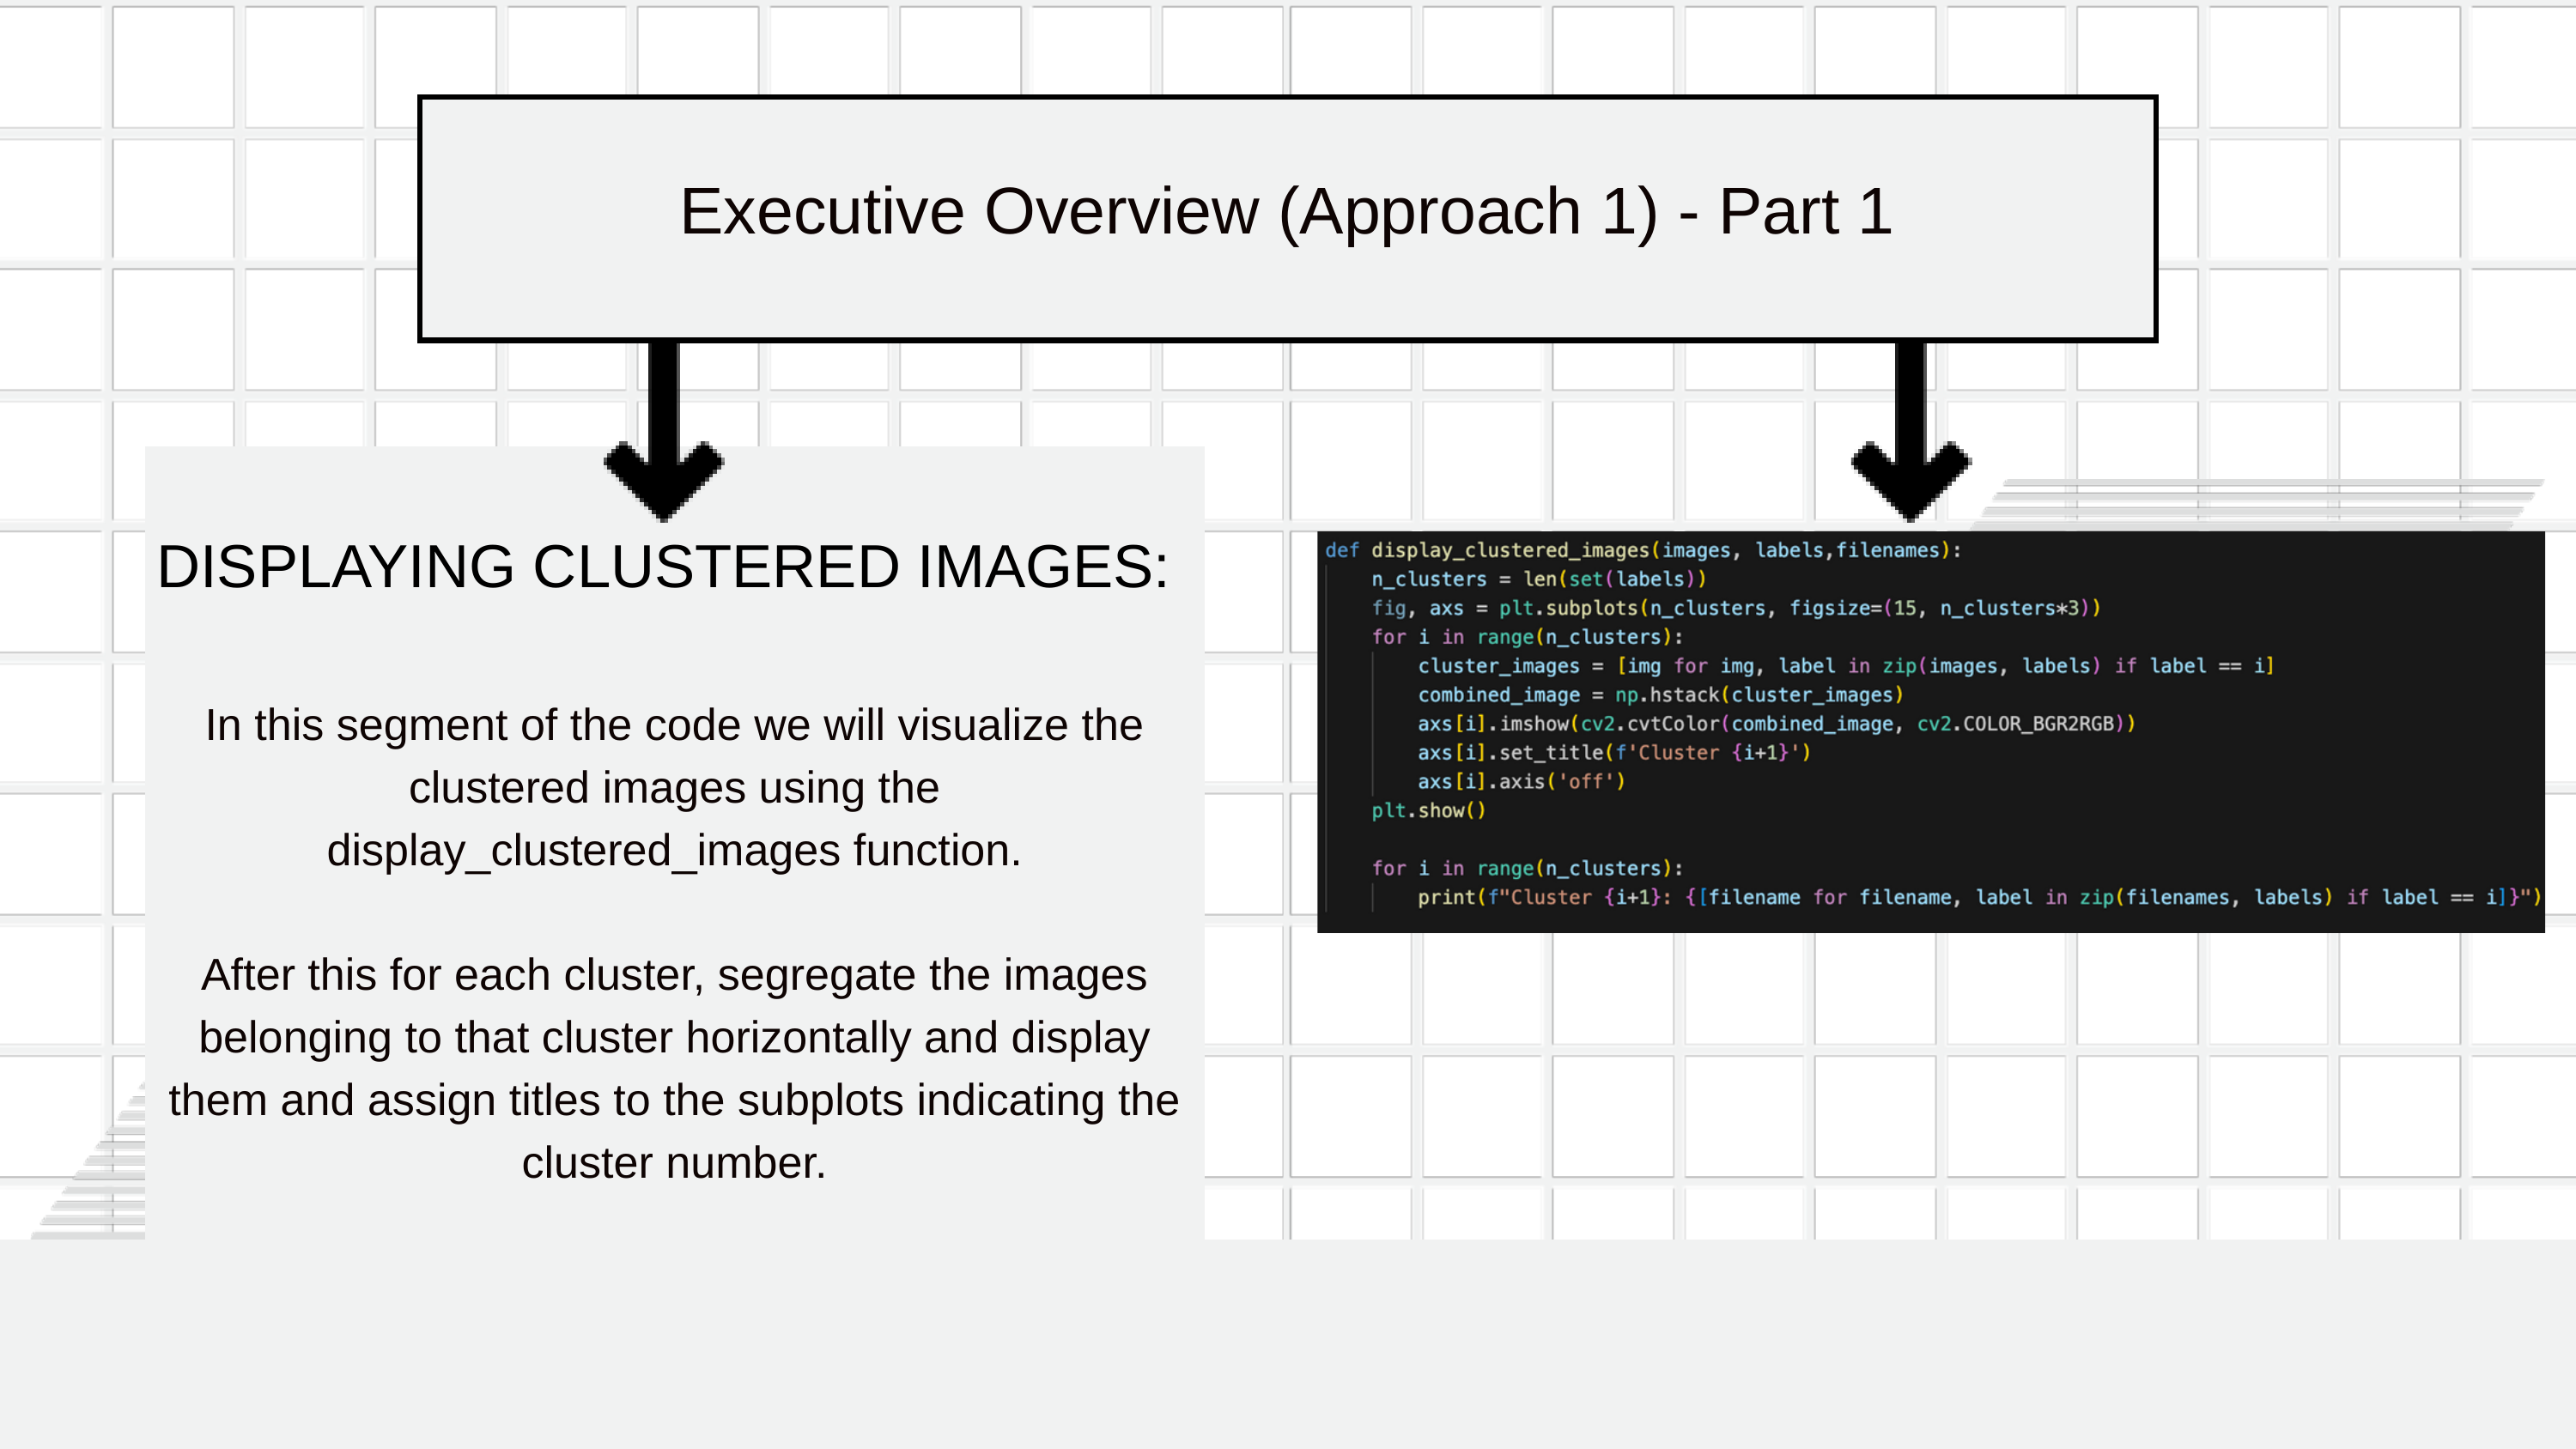

Executive Overview (Approach 1) - Part 1

In this segment of the code we will visualize the clustered images using the display_clustered_images function.

After this for each cluster, segregate the images belonging to that cluster horizontally and display them and assign titles to the subplots indicating the cluster number.

DISPLAYING CLUSTERED IMAGES: